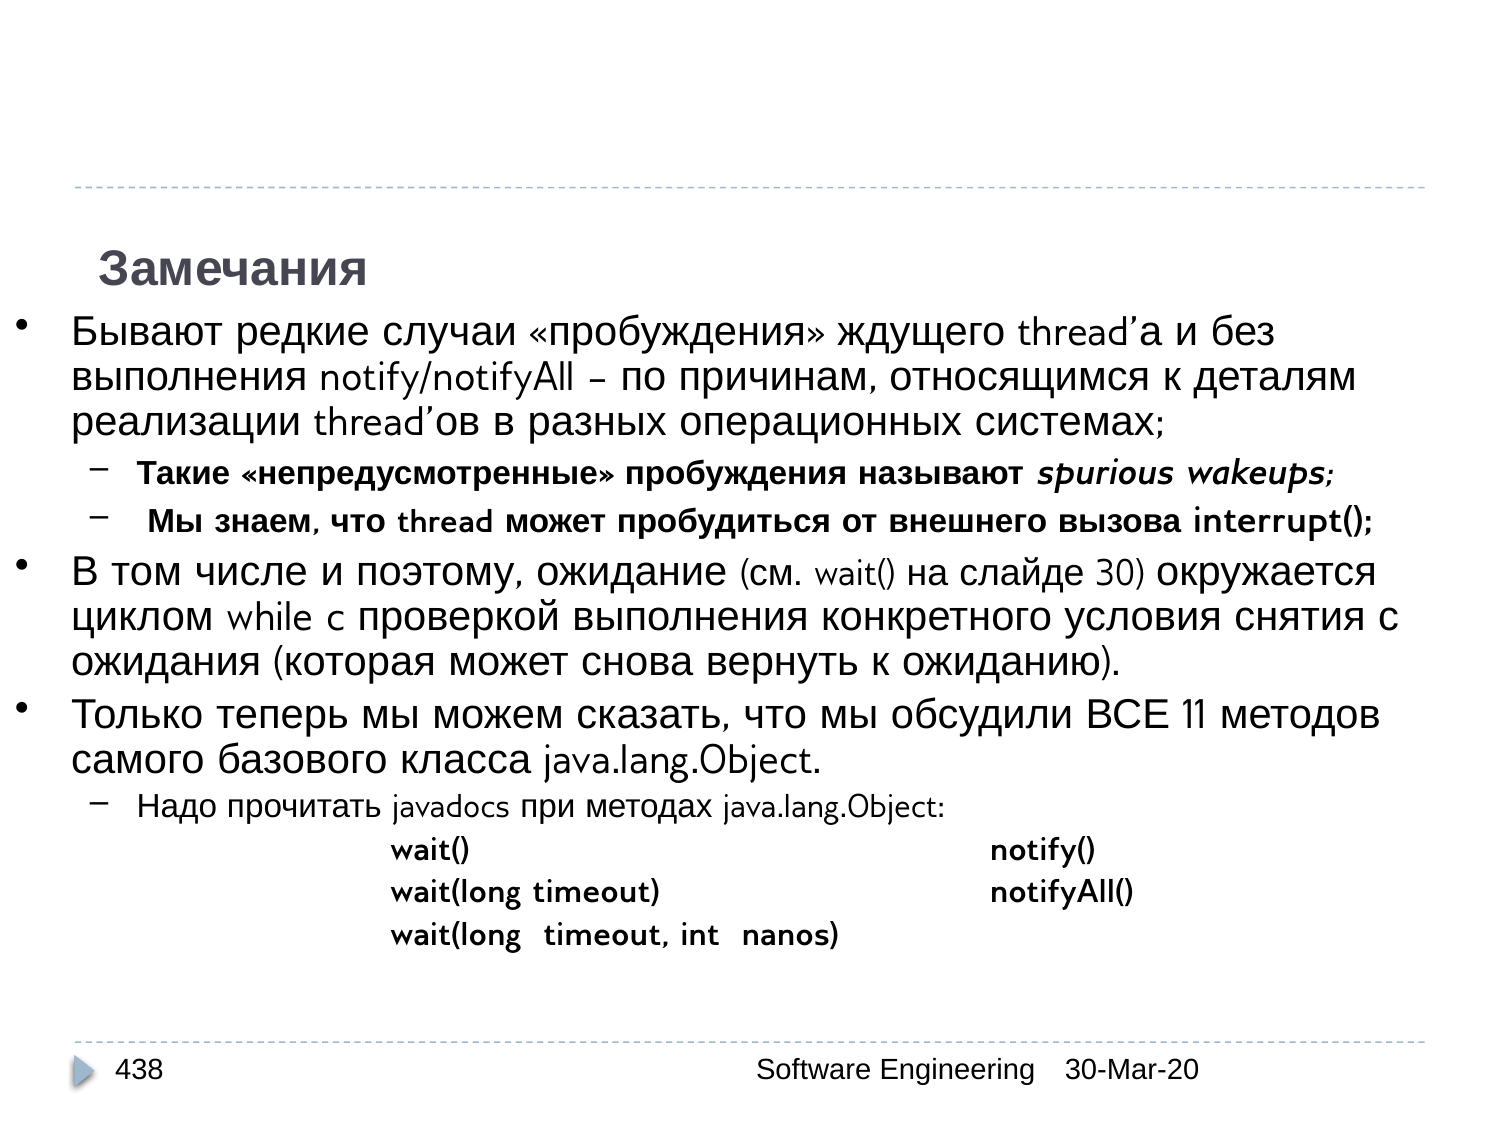

# Замечания
Бывают редкие случаи «пробуждения» ждущего thread’а и без выполнения notify/notifyAll – по причинам, относящимся к деталям реализации thread’ов в разных операционных системах;
Такие «непредусмотренные» пробуждения называют spurious wakeups;
 Мы знаем, что thread может пробудиться от внешнего вызова interrupt();
В том числе и поэтому, ожидание (см. wait() на слайде 30) окружается циклом while c проверкой выполнения конкретного условия снятия с ожидания (которая может снова вернуть к ожиданию).
Только теперь мы можем сказать, что мы обсудили ВСЕ 11 методов самого базового класса java.lang.Object.
Надо прочитать javadocs при методах java.lang.Object:
		wait() 				notify()
		wait(long timeout) 			notifyAll()
		wait(long  timeout, int  nanos)

438
Software Engineering
30-Mar-20